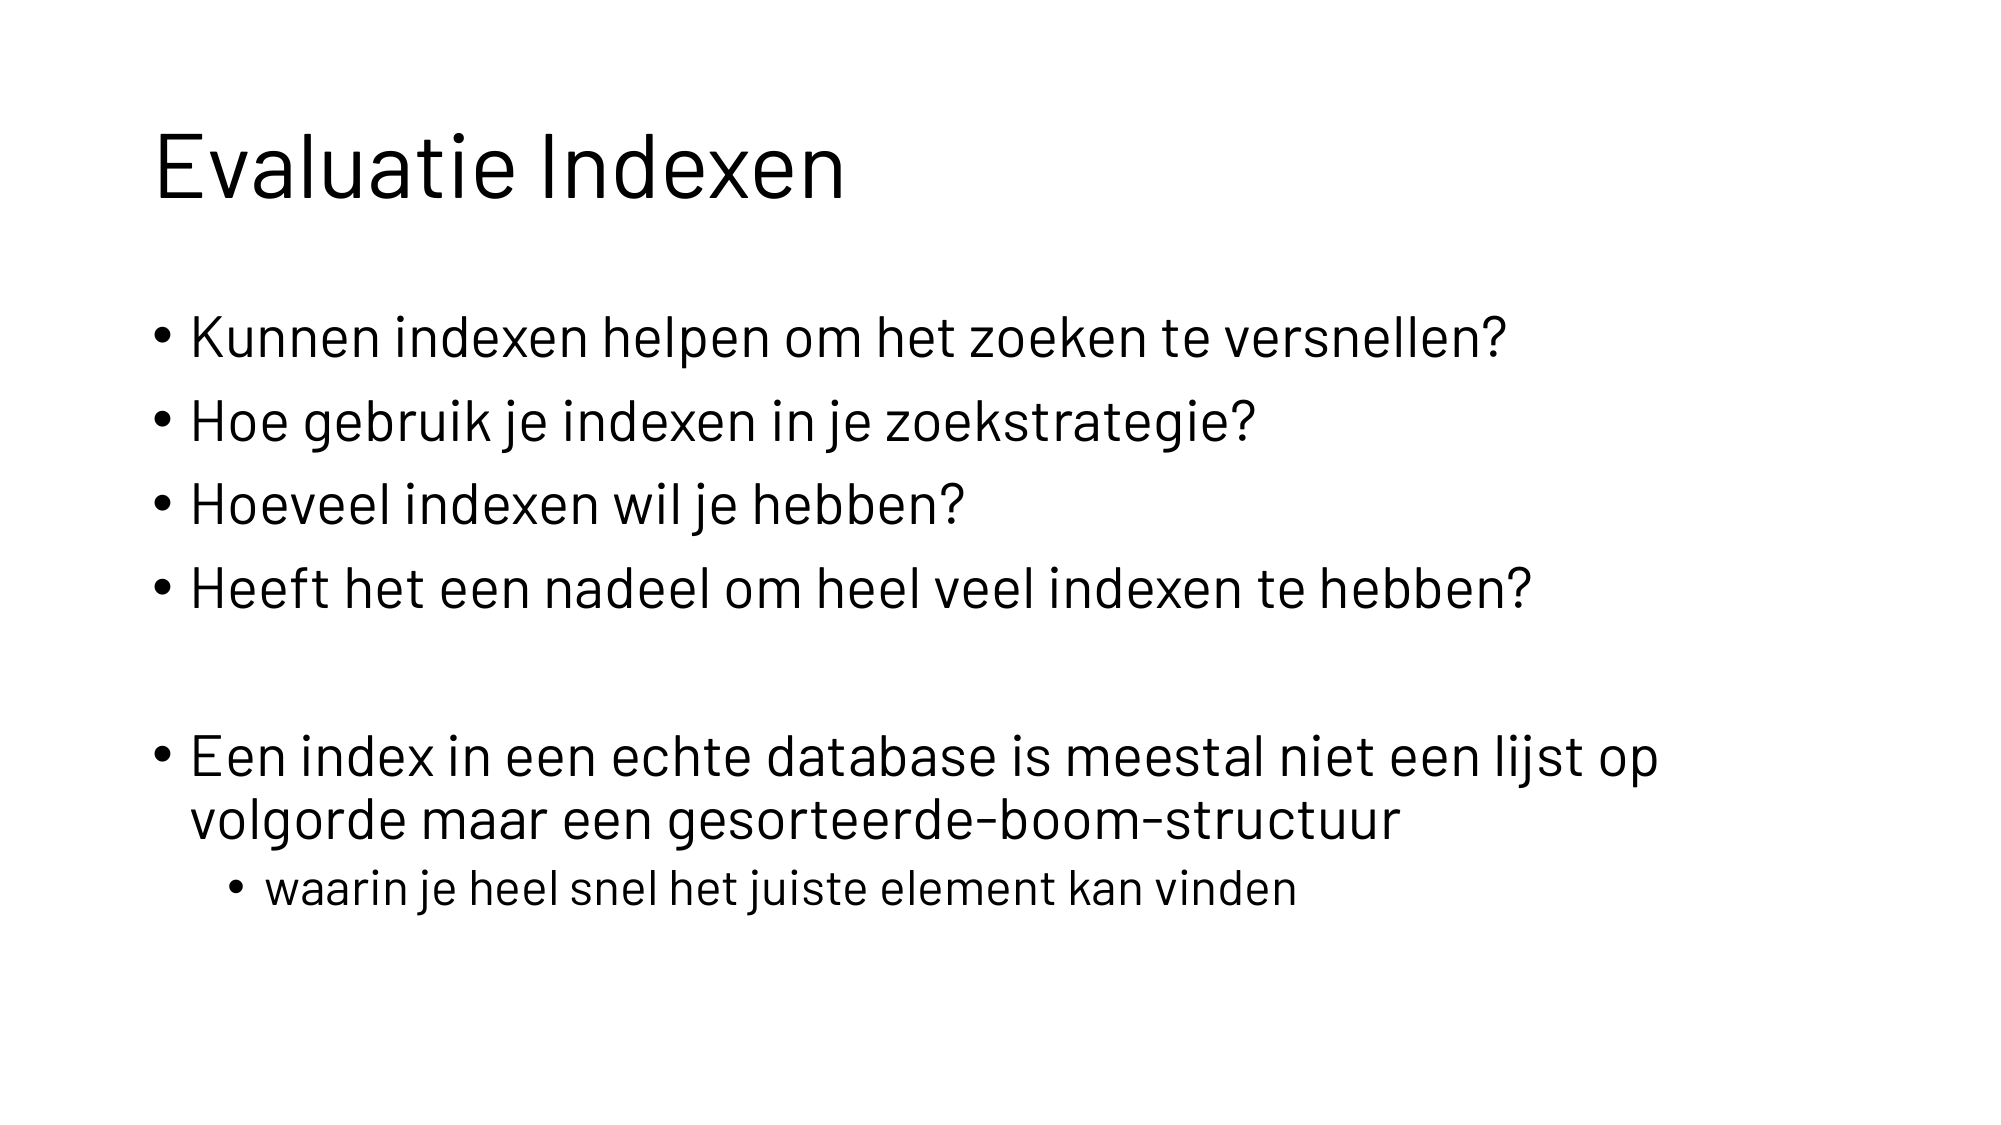

# Evaluatie Indexen
Kunnen indexen helpen om het zoeken te versnellen?
Hoe gebruik je indexen in je zoekstrategie?
Hoeveel indexen wil je hebben?
Heeft het een nadeel om heel veel indexen te hebben?

Een index in een echte database is meestal niet een lijst op volgorde maar een gesorteerde-boom-structuur
waarin je heel snel het juiste element kan vinden